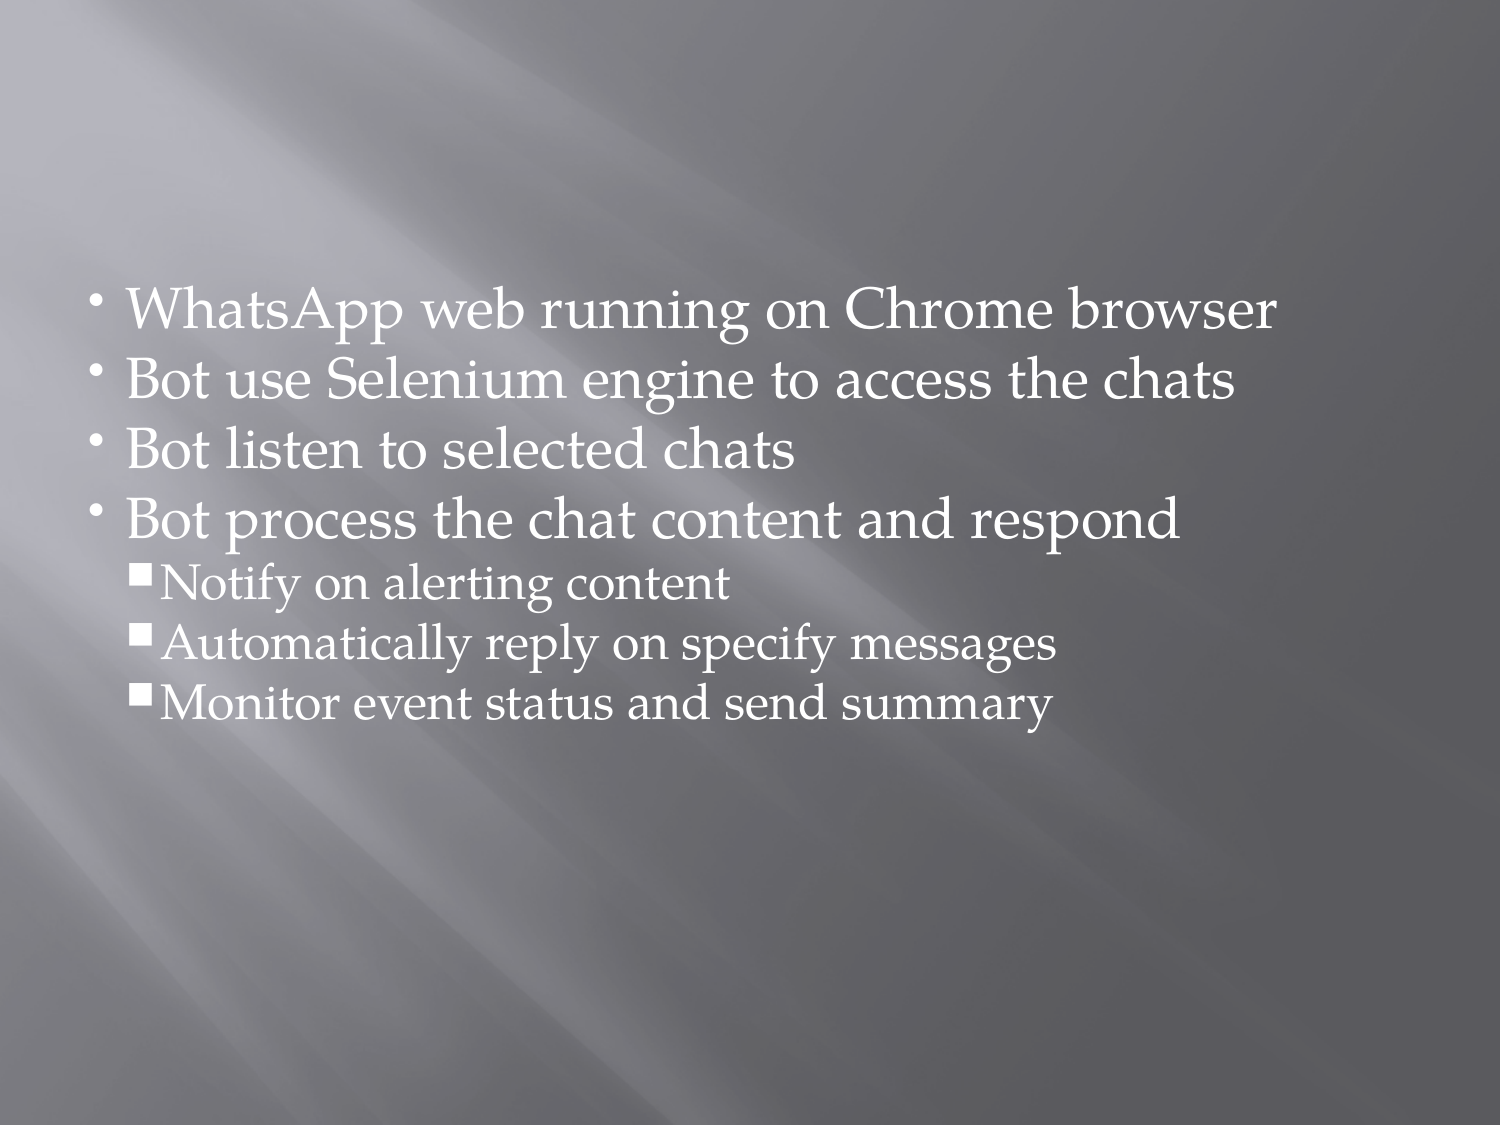

WhatsApp web running on Chrome browser
Bot use Selenium engine to access the chats
Bot listen to selected chats
Bot process the chat content and respond
Notify on alerting content
Automatically reply on specify messages
Monitor event status and send summary